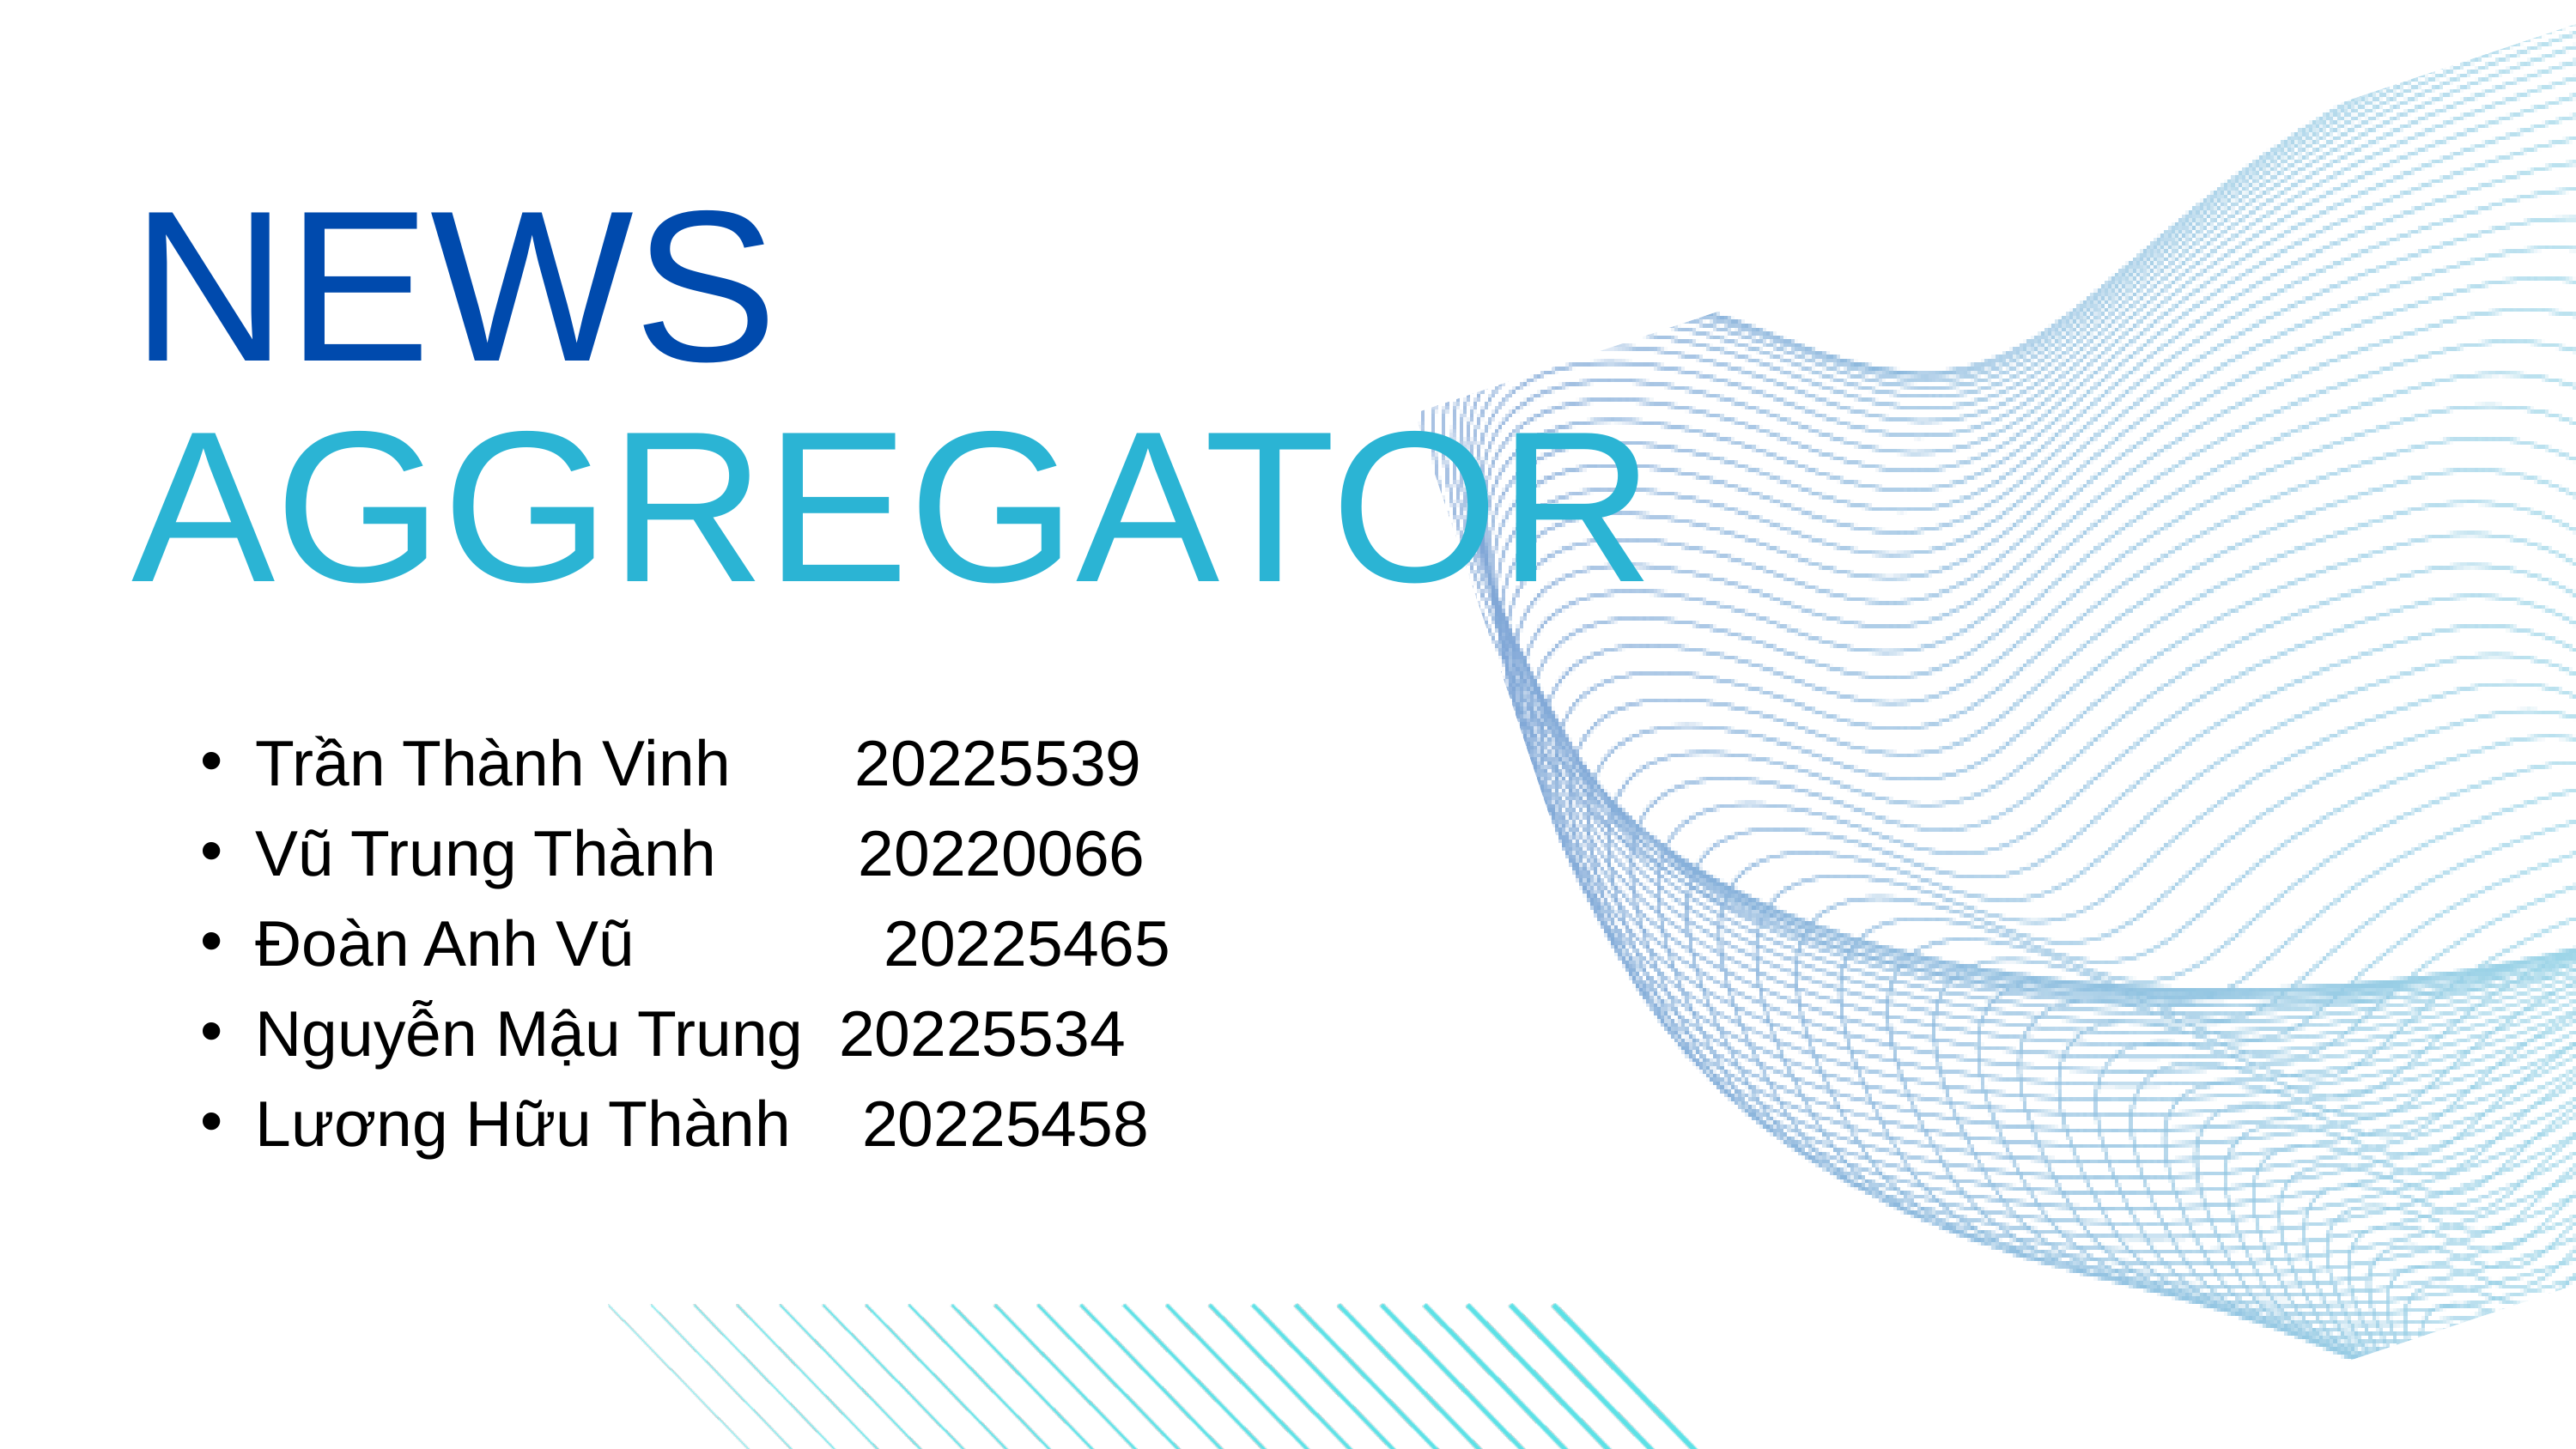

NEWS
AGGREGATOR
Trần Thành Vinh       20225539
Vũ Trung Thành        20220066
Đoàn Anh Vũ              20225465
Nguyễn Mậu Trung  20225534
Lương Hữu Thành    20225458